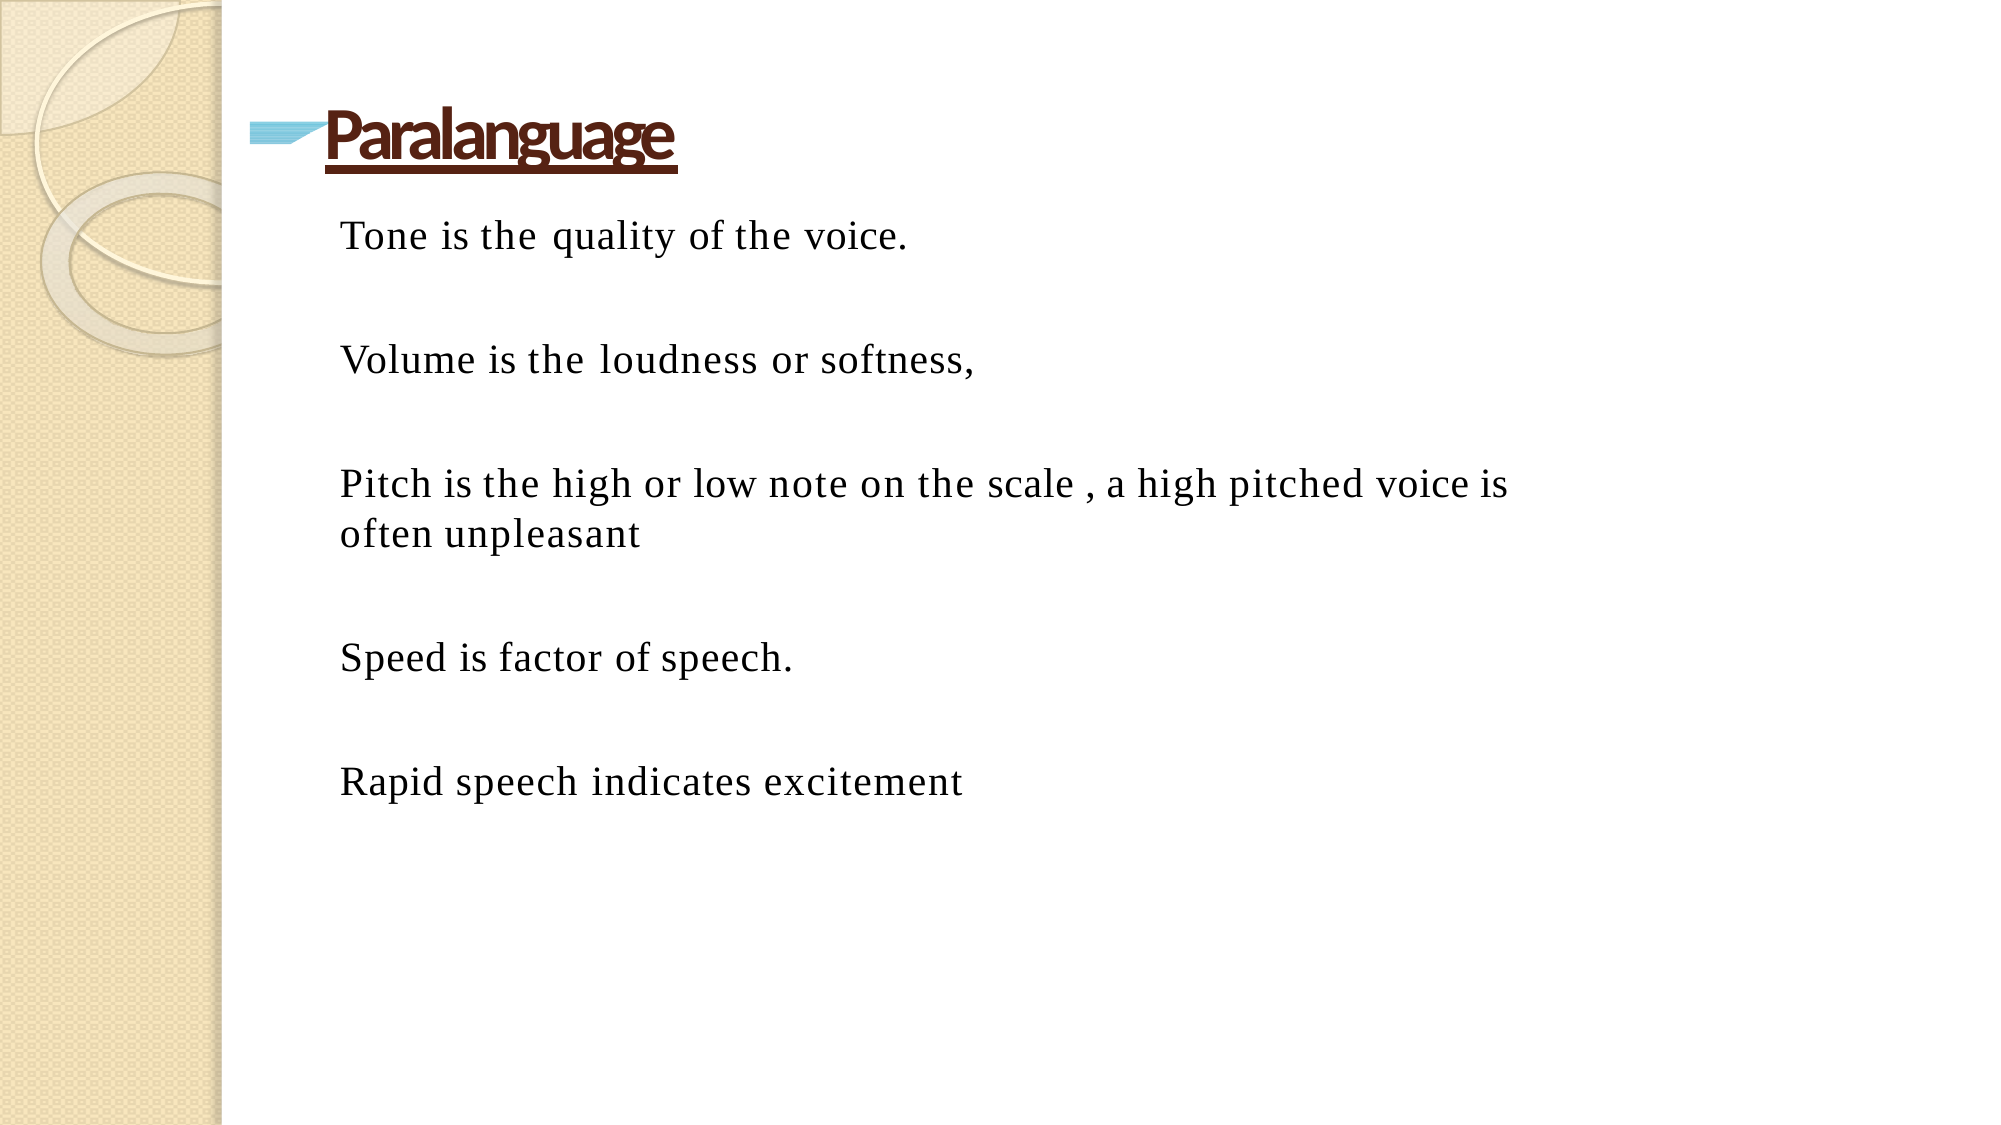

# Paralanguage

Tone is the quality of the voice.

Volume is the loudness or softness,

Pitch is the high or low note on the scale , a high pitched voice is  often unpleasant

Speed is factor of speech.

Rapid speech indicates excitement